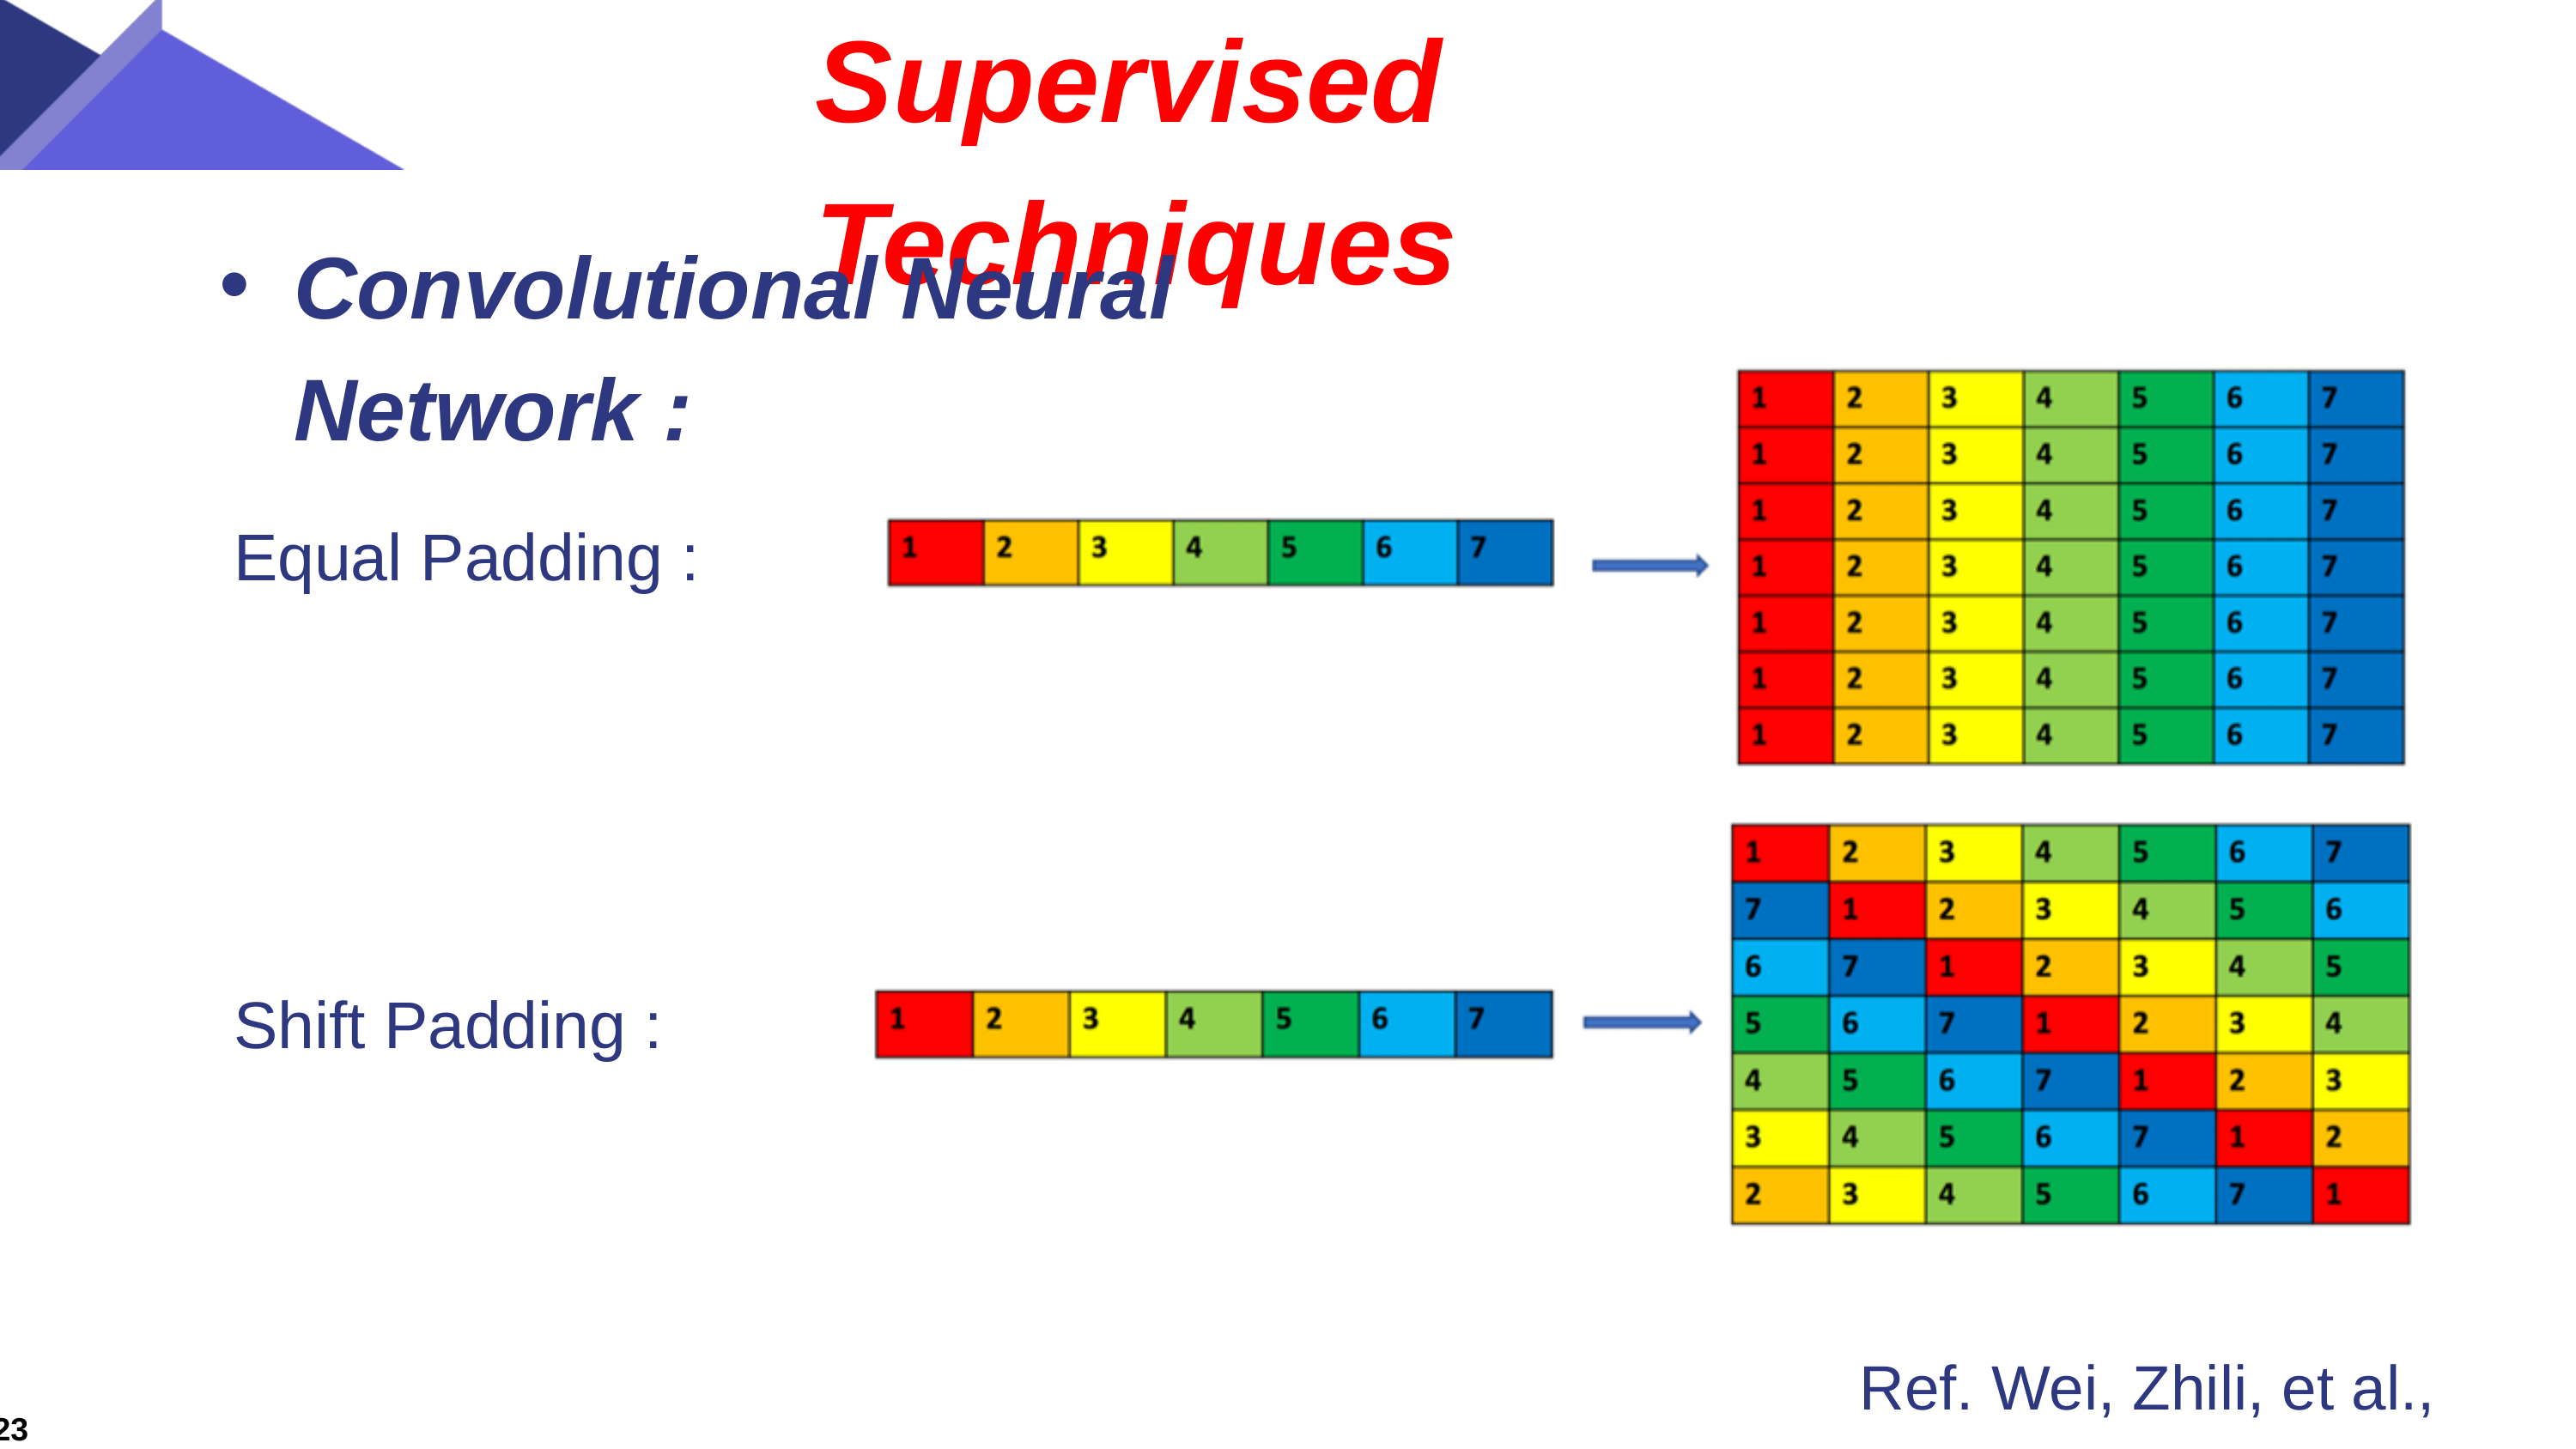

Supervised Techniques

Convolutional Neural Network :

Equal Padding :

Shift Padding :
Ref. Wei, Zhili, et al., 2019
23